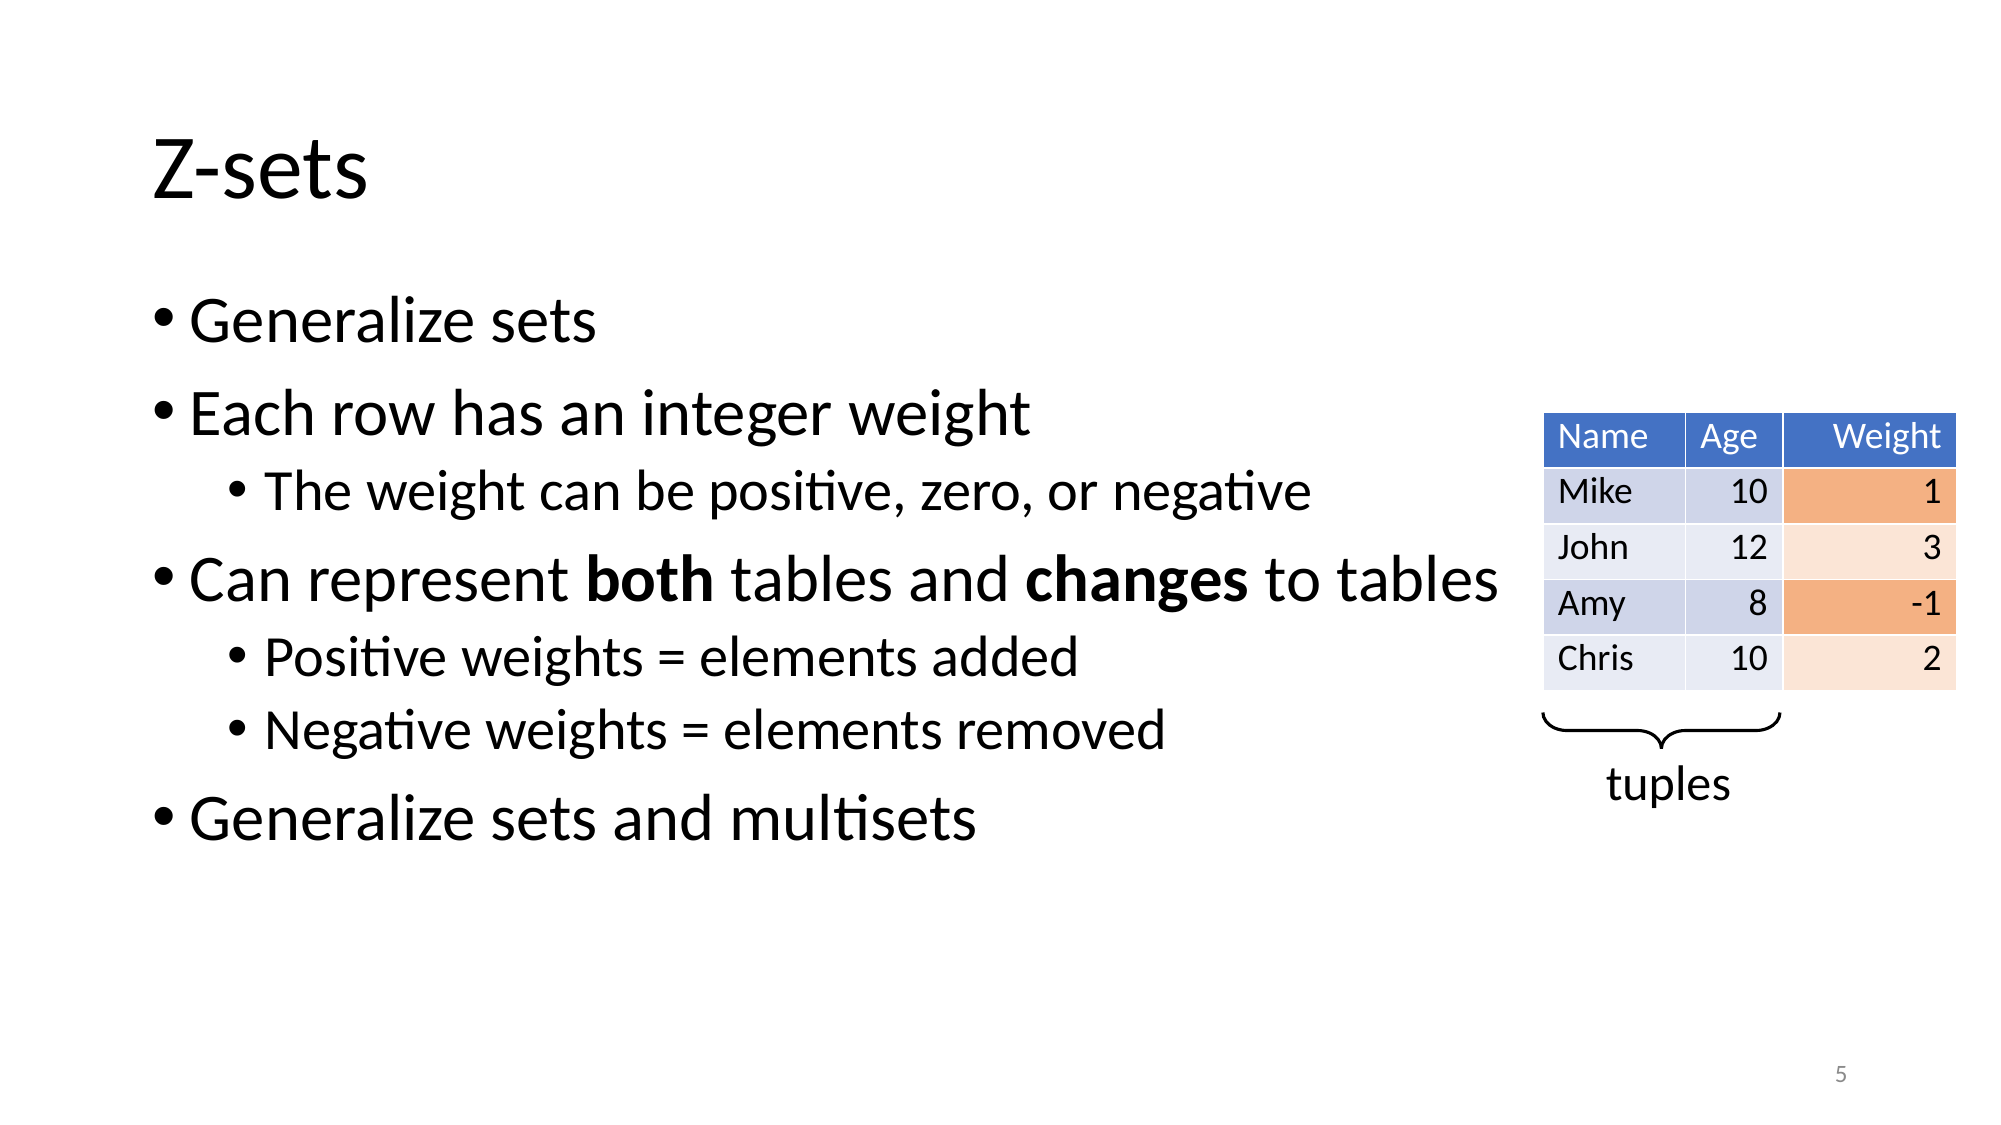

# Z-sets
Generalize sets
Each row has an integer weight
The weight can be positive, zero, or negative
Can represent both tables and changes to tables
Positive weights = elements added
Negative weights = elements removed
Generalize sets and multisets

| Name | Age | Weight |
| --- | --- | --- |
| Mike | 10 | 1 |
| John | 12 | 3 |
| Amy | 8 | -1 |
| Chris | 10 | 2 |

tuples
5